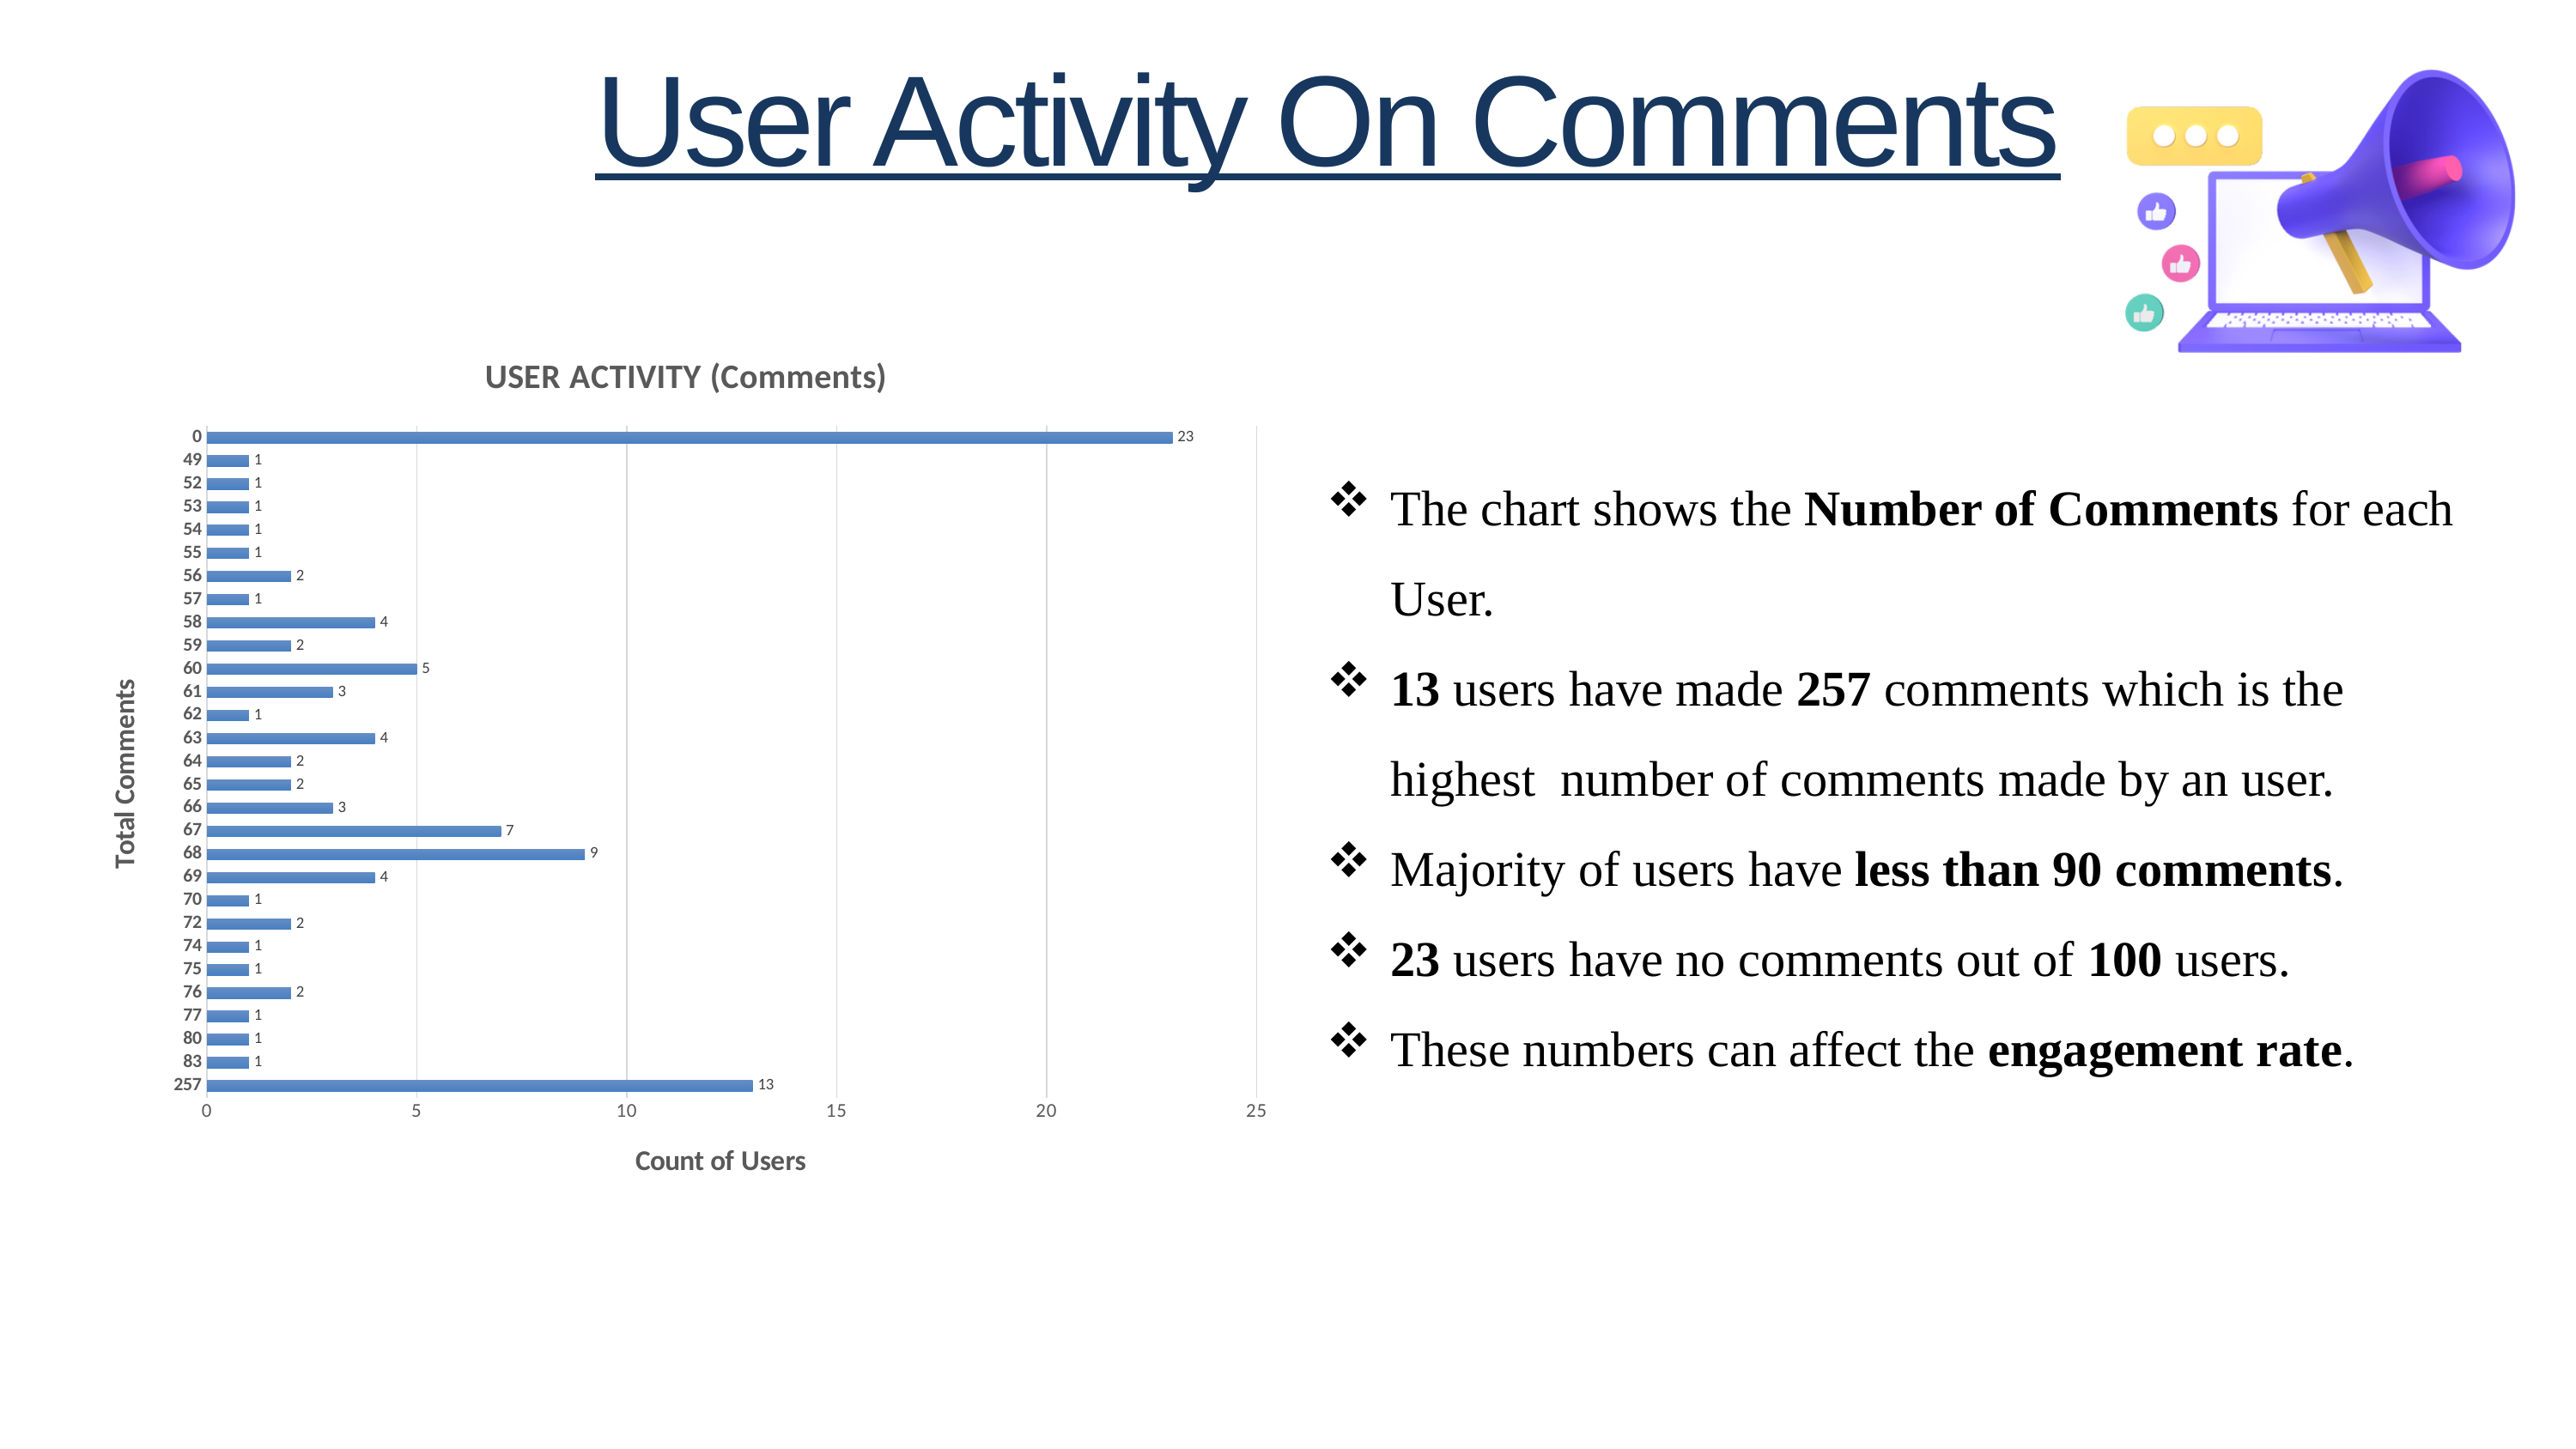

User Activity On Comments

### Chart: USER ACTIVITY (Comments)

| Category |  |
|---|---|
| 257 | 13.0 |
| 83 | 1.0 |
| 80 | 1.0 |
| 77 | 1.0 |
| 76 | 2.0 |
| 75 | 1.0 |
| 74 | 1.0 |
| 72 | 2.0 |
| 70 | 1.0 |
| 69 | 4.0 |
| 68 | 9.0 |
| 67 | 7.0 |
| 66 | 3.0 |
| 65 | 2.0 |
| 64 | 2.0 |
| 63 | 4.0 |
| 62 | 1.0 |
| 61 | 3.0 |
| 60 | 5.0 |
| 59 | 2.0 |
| 58 | 4.0 |
| 57 | 1.0 |
| 56 | 2.0 |
| 55 | 1.0 |
| 54 | 1.0 |
| 53 | 1.0 |
| 52 | 1.0 |
| 49 | 1.0 |
| 0 | 23.0 |
The chart shows the Number of Comments for each User.
13 users have made 257 comments which is the highest  number of comments made by an user.
Majority of users have less than 90 comments.
23 users have no comments out of 100 users.
These numbers can affect the engagement rate.